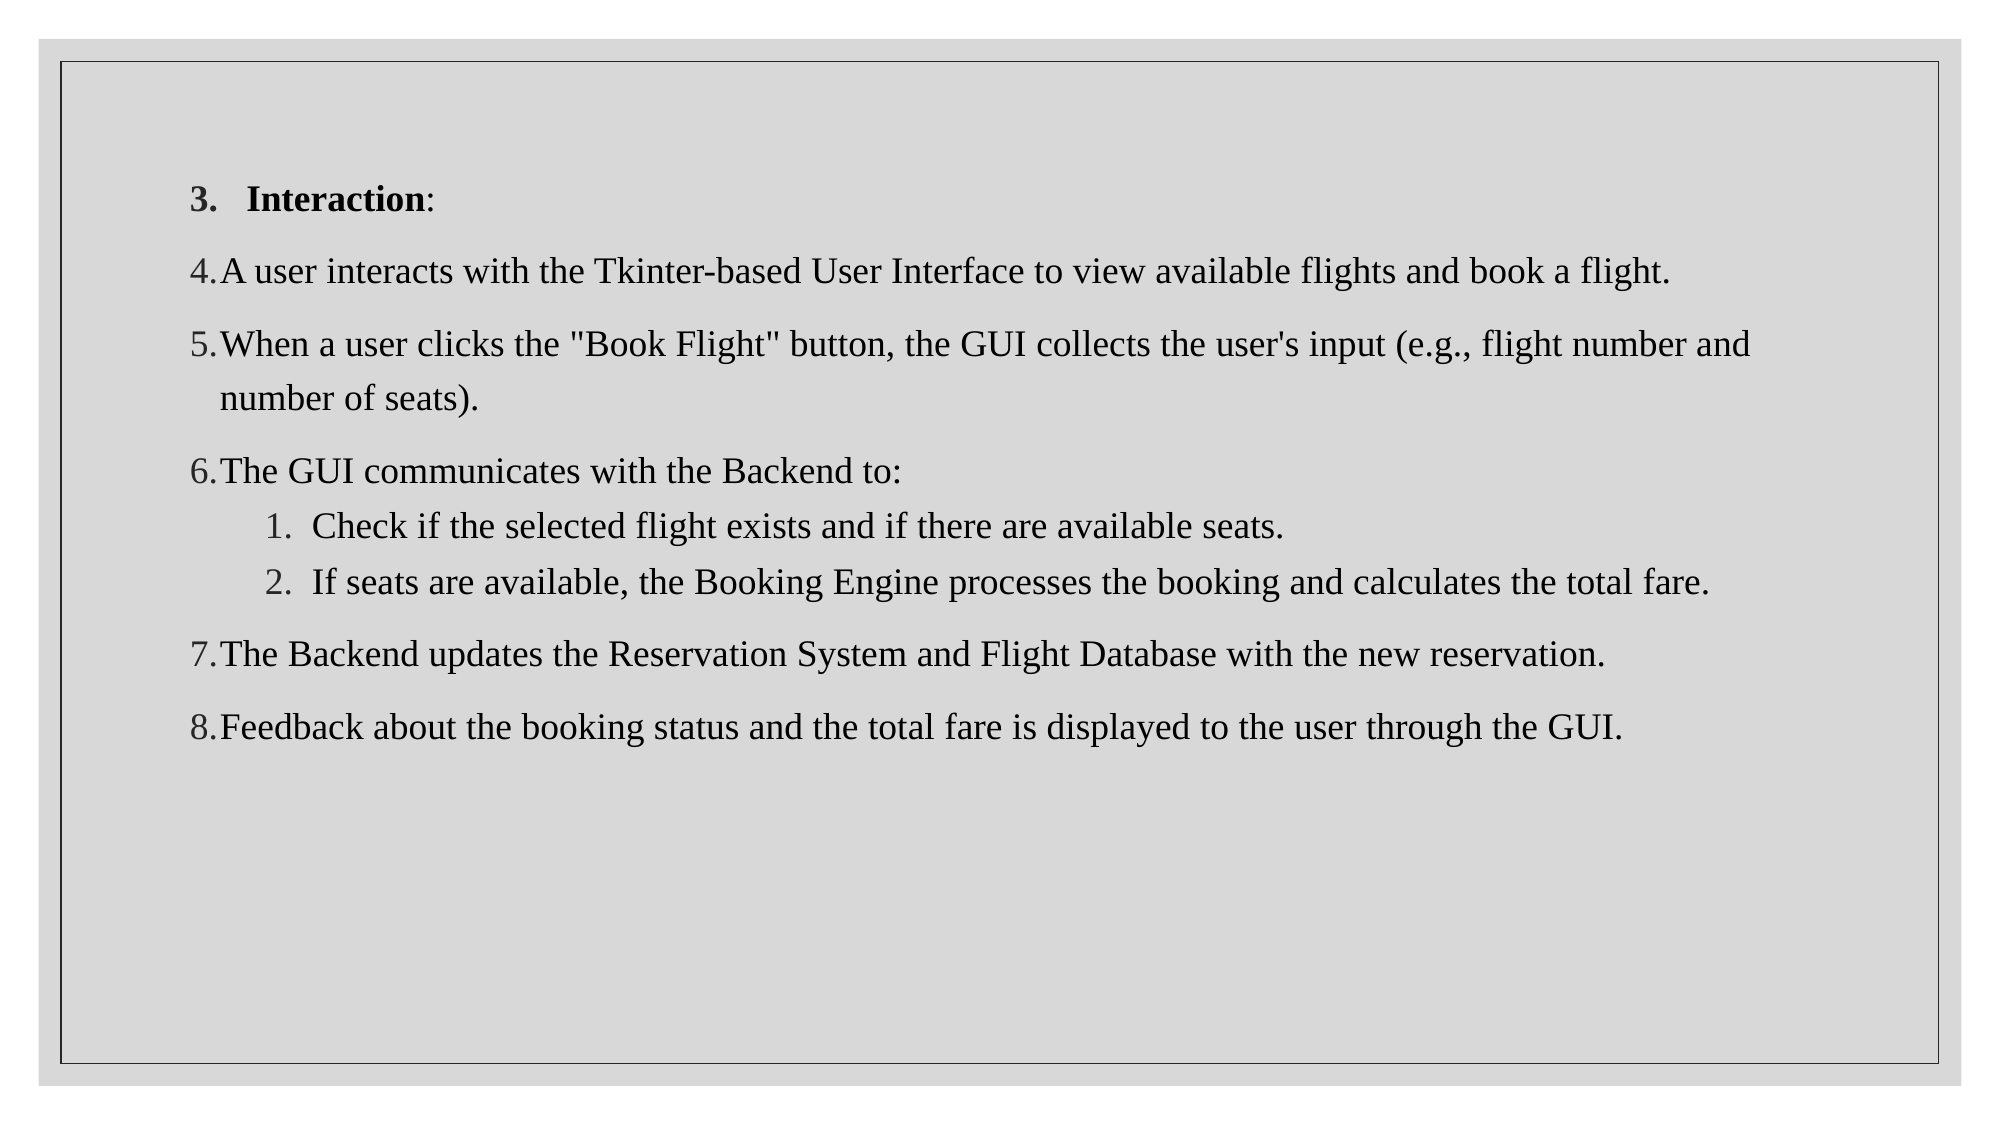

Interaction:
A user interacts with the Tkinter-based User Interface to view available flights and book a flight.
When a user clicks the "Book Flight" button, the GUI collects the user's input (e.g., flight number and number of seats).
The GUI communicates with the Backend to:
Check if the selected flight exists and if there are available seats.
If seats are available, the Booking Engine processes the booking and calculates the total fare.
The Backend updates the Reservation System and Flight Database with the new reservation.
Feedback about the booking status and the total fare is displayed to the user through the GUI.